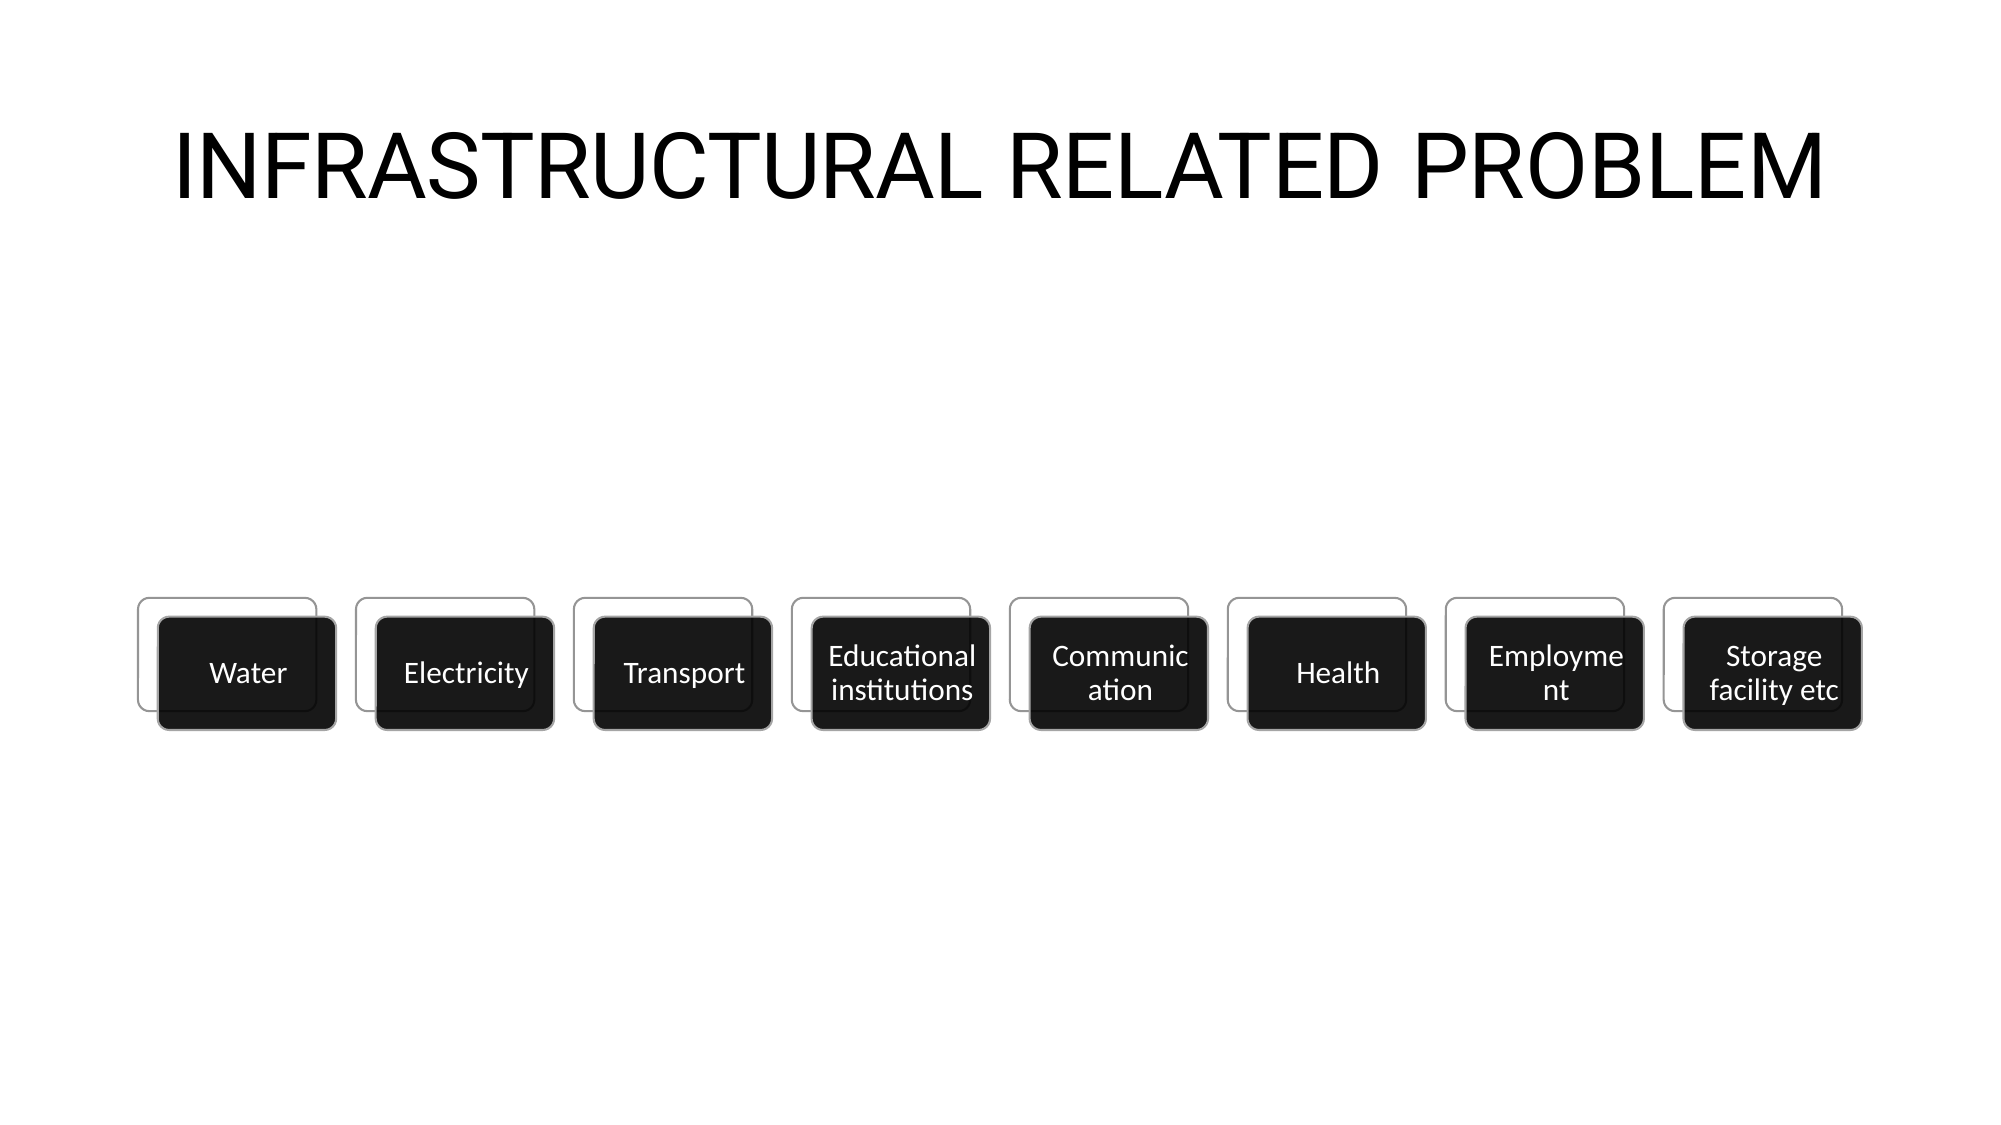

# INFRASTRUCTURAL RELATED PROBLEM
Water
Electricity
Transport
Educational institutions
Communication
Health
Employment
Storage facility etc